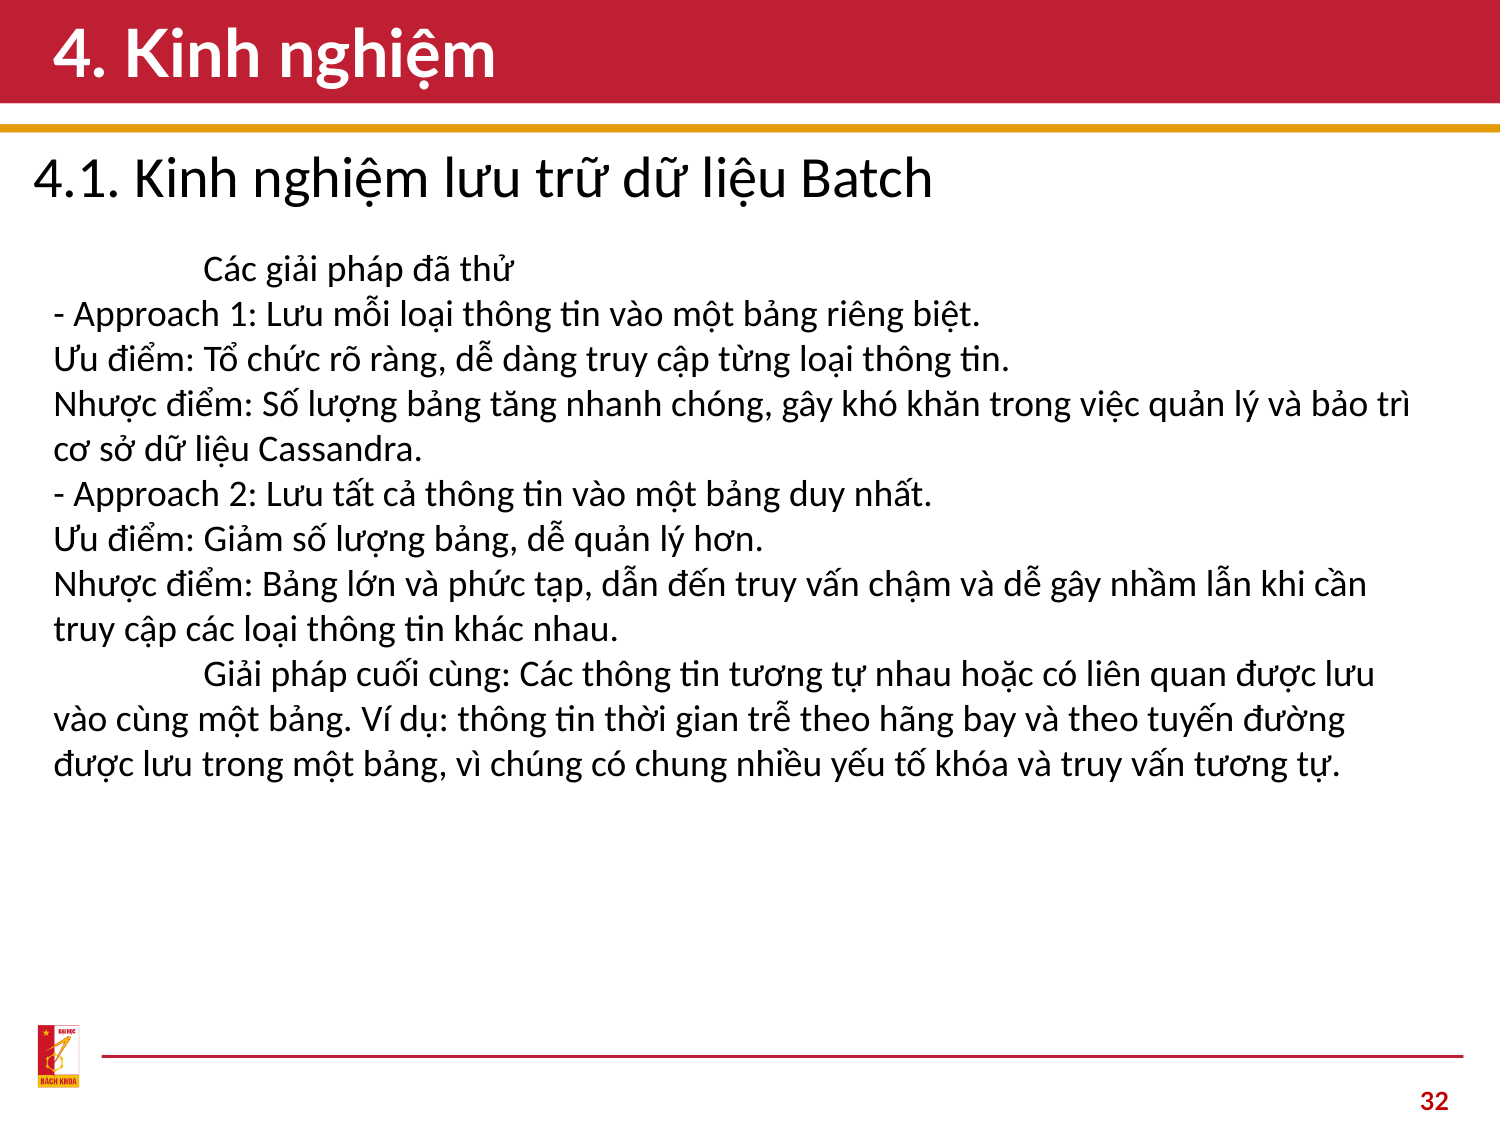

# 4. Kinh nghiệm
4.1. Kinh nghiệm lưu trữ dữ liệu Batch

	Các giải pháp đã thử
- Approach 1: Lưu mỗi loại thông tin vào một bảng riêng biệt.
Ưu điểm: Tổ chức rõ ràng, dễ dàng truy cập từng loại thông tin.
Nhược điểm: Số lượng bảng tăng nhanh chóng, gây khó khăn trong việc quản lý và bảo trì cơ sở dữ liệu Cassandra.
- Approach 2: Lưu tất cả thông tin vào một bảng duy nhất.
Ưu điểm: Giảm số lượng bảng, dễ quản lý hơn.
Nhược điểm: Bảng lớn và phức tạp, dẫn đến truy vấn chậm và dễ gây nhầm lẫn khi cần truy cập các loại thông tin khác nhau.
	Giải pháp cuối cùng: Các thông tin tương tự nhau hoặc có liên quan được lưu vào cùng một bảng. Ví dụ: thông tin thời gian trễ theo hãng bay và theo tuyến đường được lưu trong một bảng, vì chúng có chung nhiều yếu tố khóa và truy vấn tương tự.

32